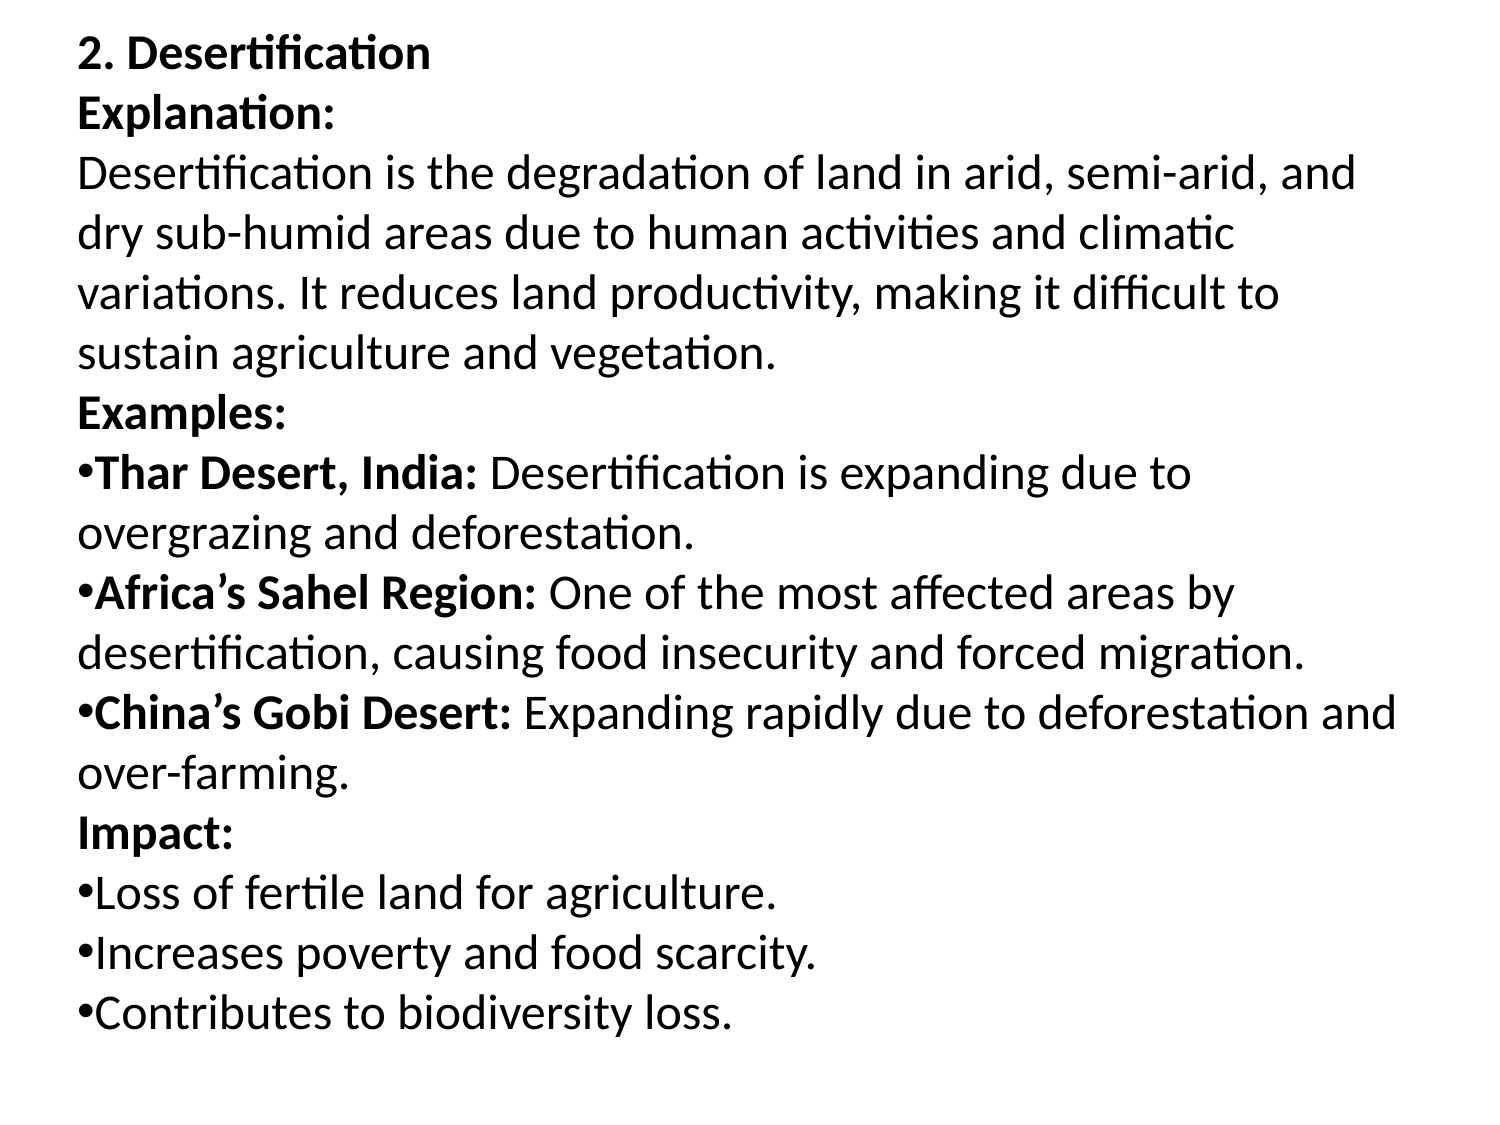

2. Desertification
Explanation:
Desertification is the degradation of land in arid, semi-arid, and dry sub-humid areas due to human activities and climatic variations. It reduces land productivity, making it difficult to sustain agriculture and vegetation.
Examples:
Thar Desert, India: Desertification is expanding due to overgrazing and deforestation.
Africa’s Sahel Region: One of the most affected areas by desertification, causing food insecurity and forced migration.
China’s Gobi Desert: Expanding rapidly due to deforestation and over-farming.
Impact:
Loss of fertile land for agriculture.
Increases poverty and food scarcity.
Contributes to biodiversity loss.